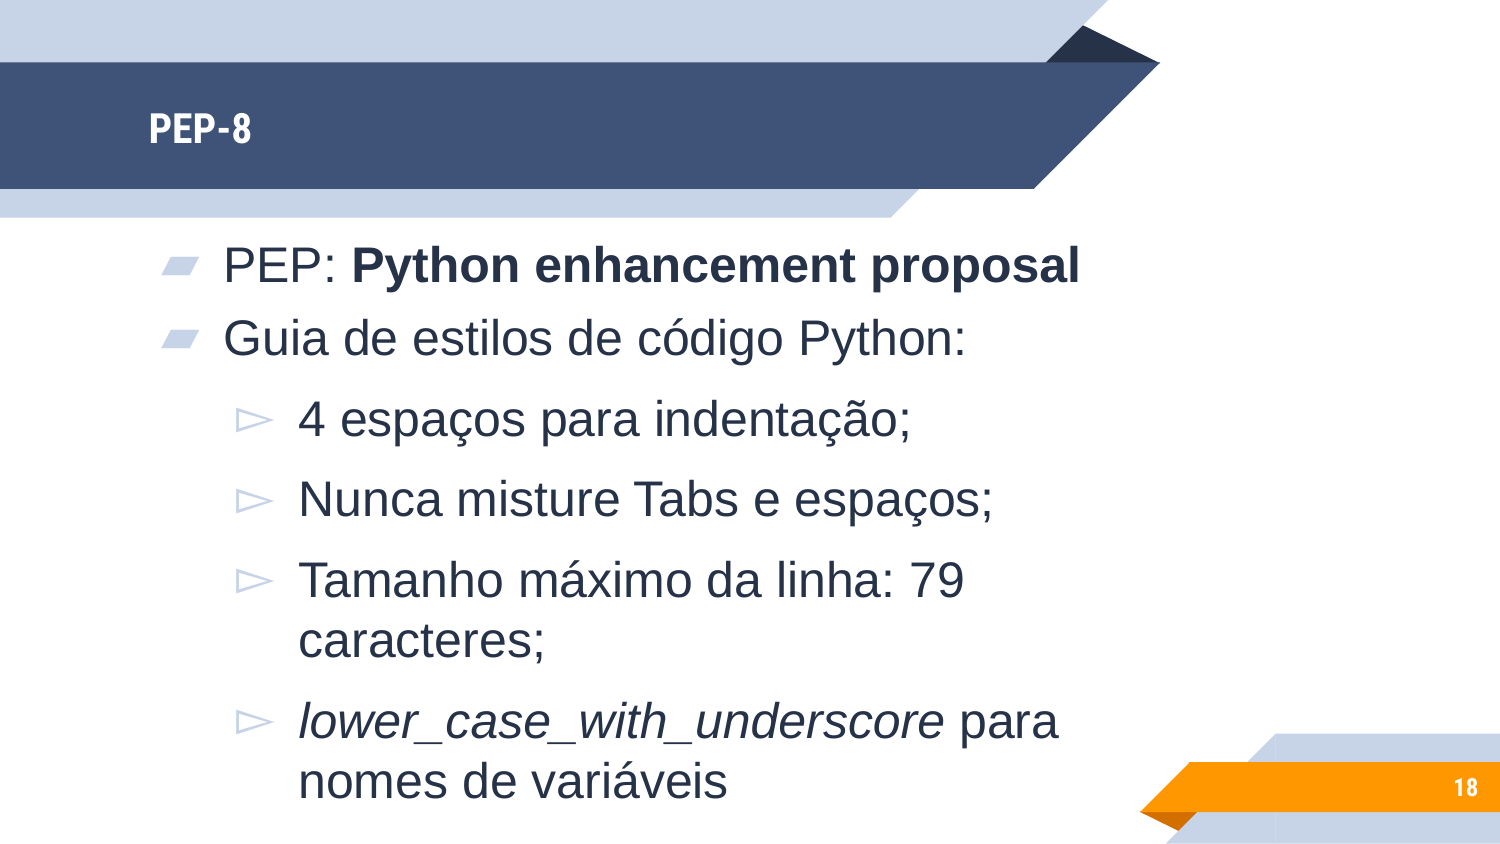

# PEP-8
PEP: Python enhancement proposal
Guia de estilos de código Python:
4 espaços para indentação;
Nunca misture Tabs e espaços;
Tamanho máximo da linha: 79 caracteres;
lower_case_with_underscore para nomes de variáveis

18